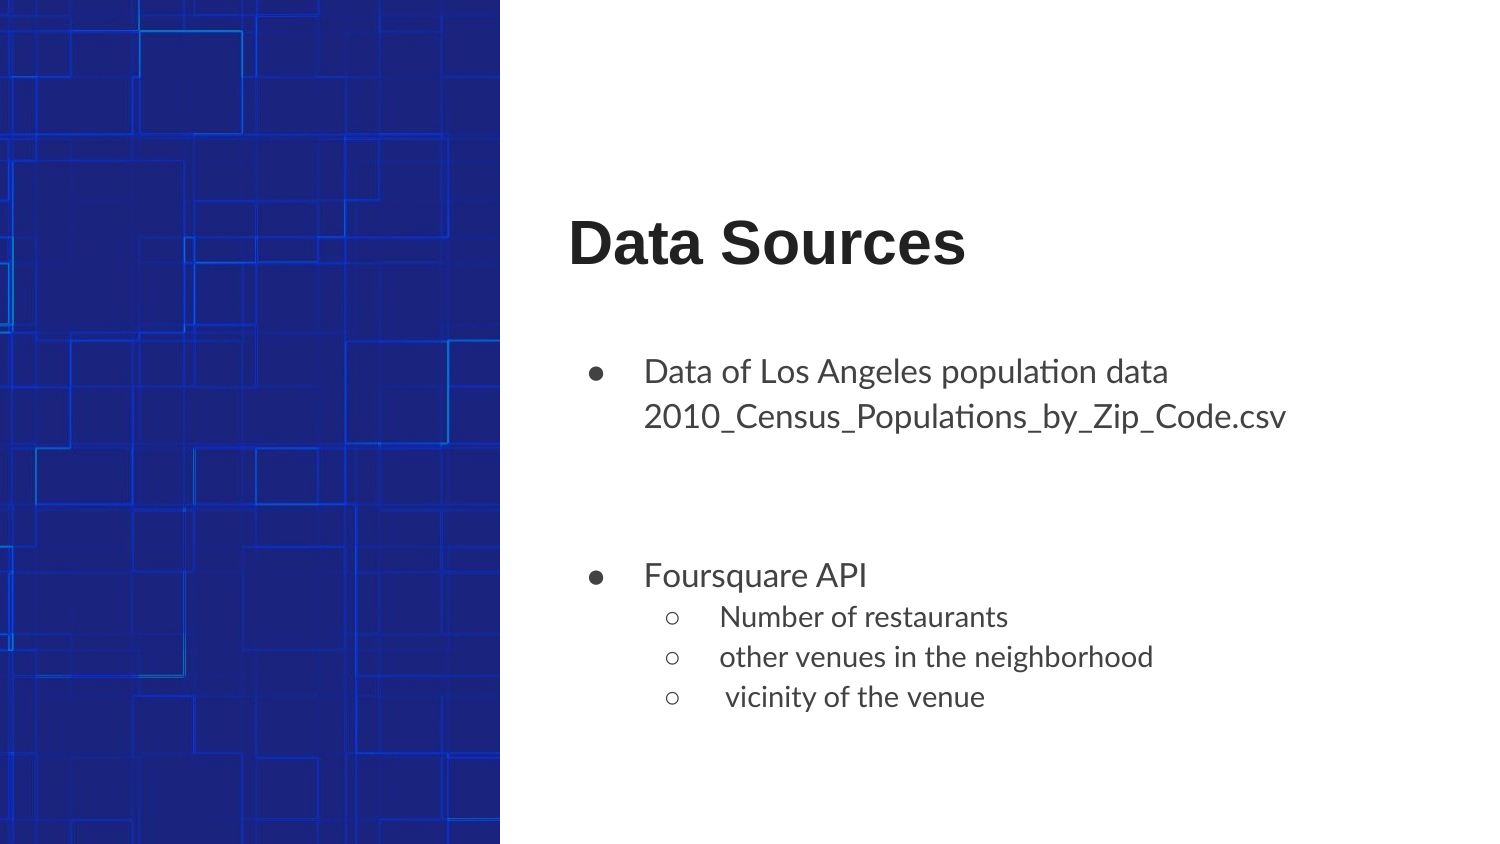

Data Sources

●    Data of Los Angeles population data
2010_Census_Populations_by_Zip_Code.csv
●    Foursquare API
○    Number of restaurants
○    other venues in the neighborhood
○     vicinity of the venue